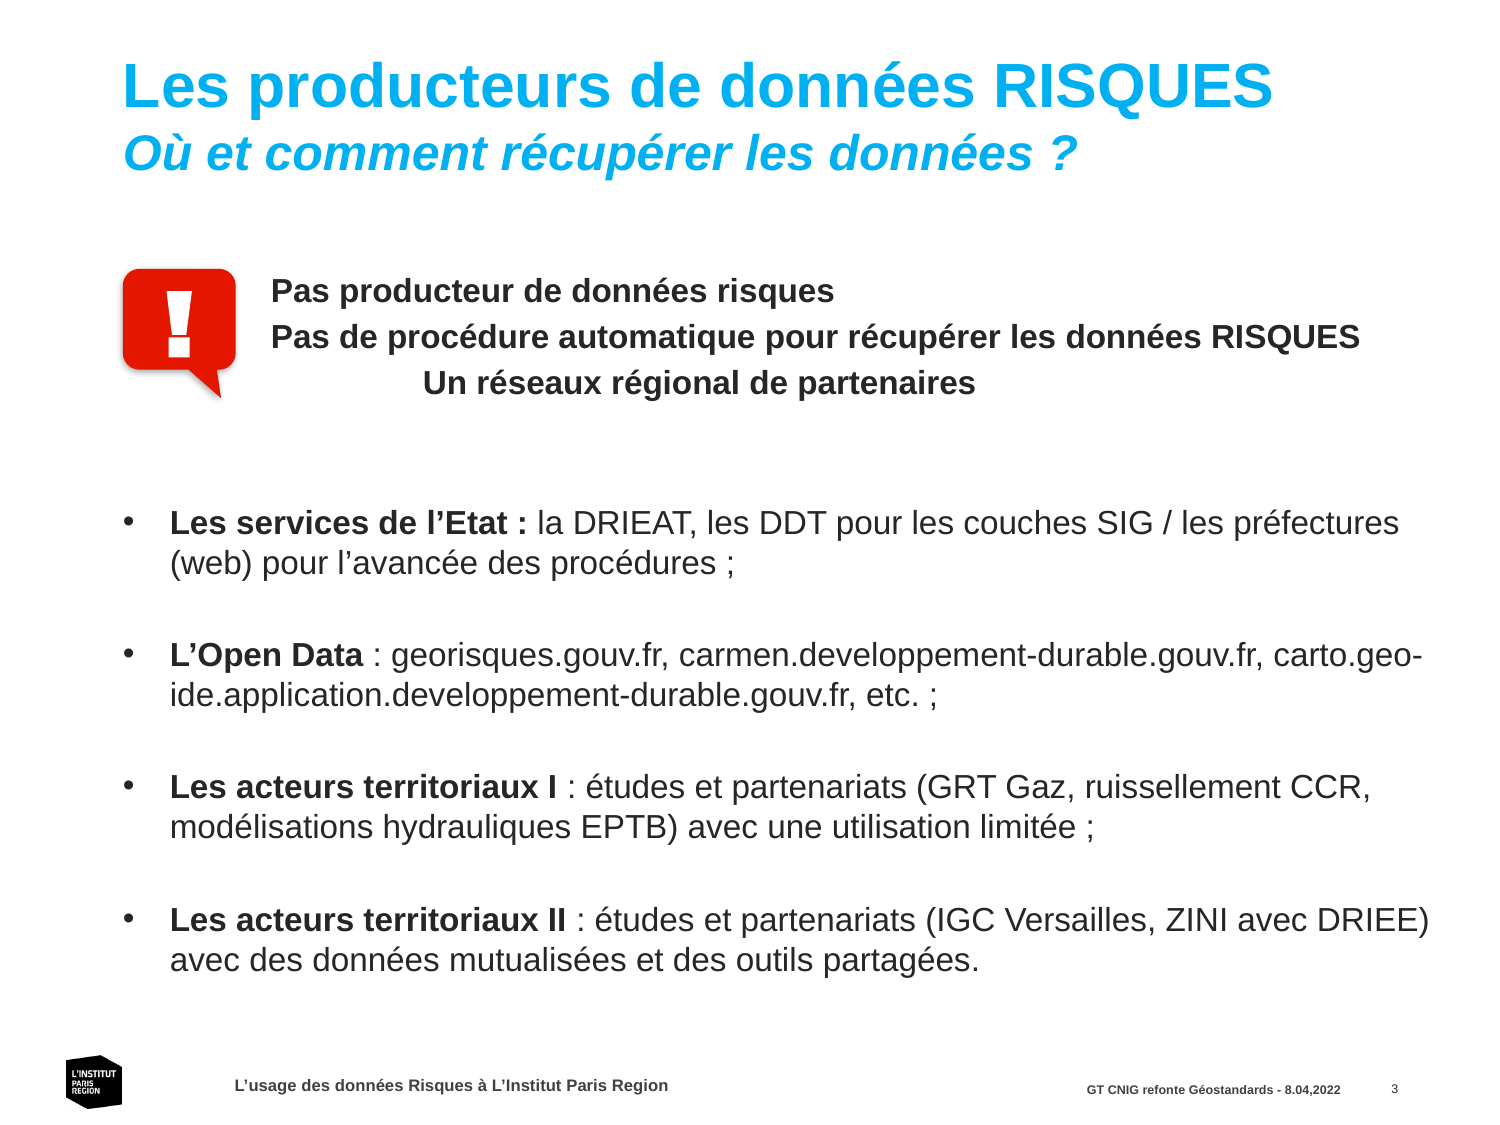

# Les producteurs de données RISQUES Où et comment récupérer les données ?
                Pas producteur de données risques
                Pas de procédure automatique pour récupérer les données RISQUES
		Un réseaux régional de partenaires

Les services de l’Etat : la DRIEAT, les DDT pour les couches SIG / les préfectures (web) pour l’avancée des procédures ;

L’Open Data : georisques.gouv.fr, carmen.developpement-durable.gouv.fr, carto.geo-ide.application.developpement-durable.gouv.fr, etc. ;

Les acteurs territoriaux I : études et partenariats (GRT Gaz, ruissellement CCR, modélisations hydrauliques EPTB) avec une utilisation limitée ;

Les acteurs territoriaux II : études et partenariats (IGC Versailles, ZINI avec DRIEE) avec des données mutualisées et des outils partagées.

!
L’usage des données Risques à L’Institut Paris Region
GT CNIG refonte Géostandards - 8.04,2022